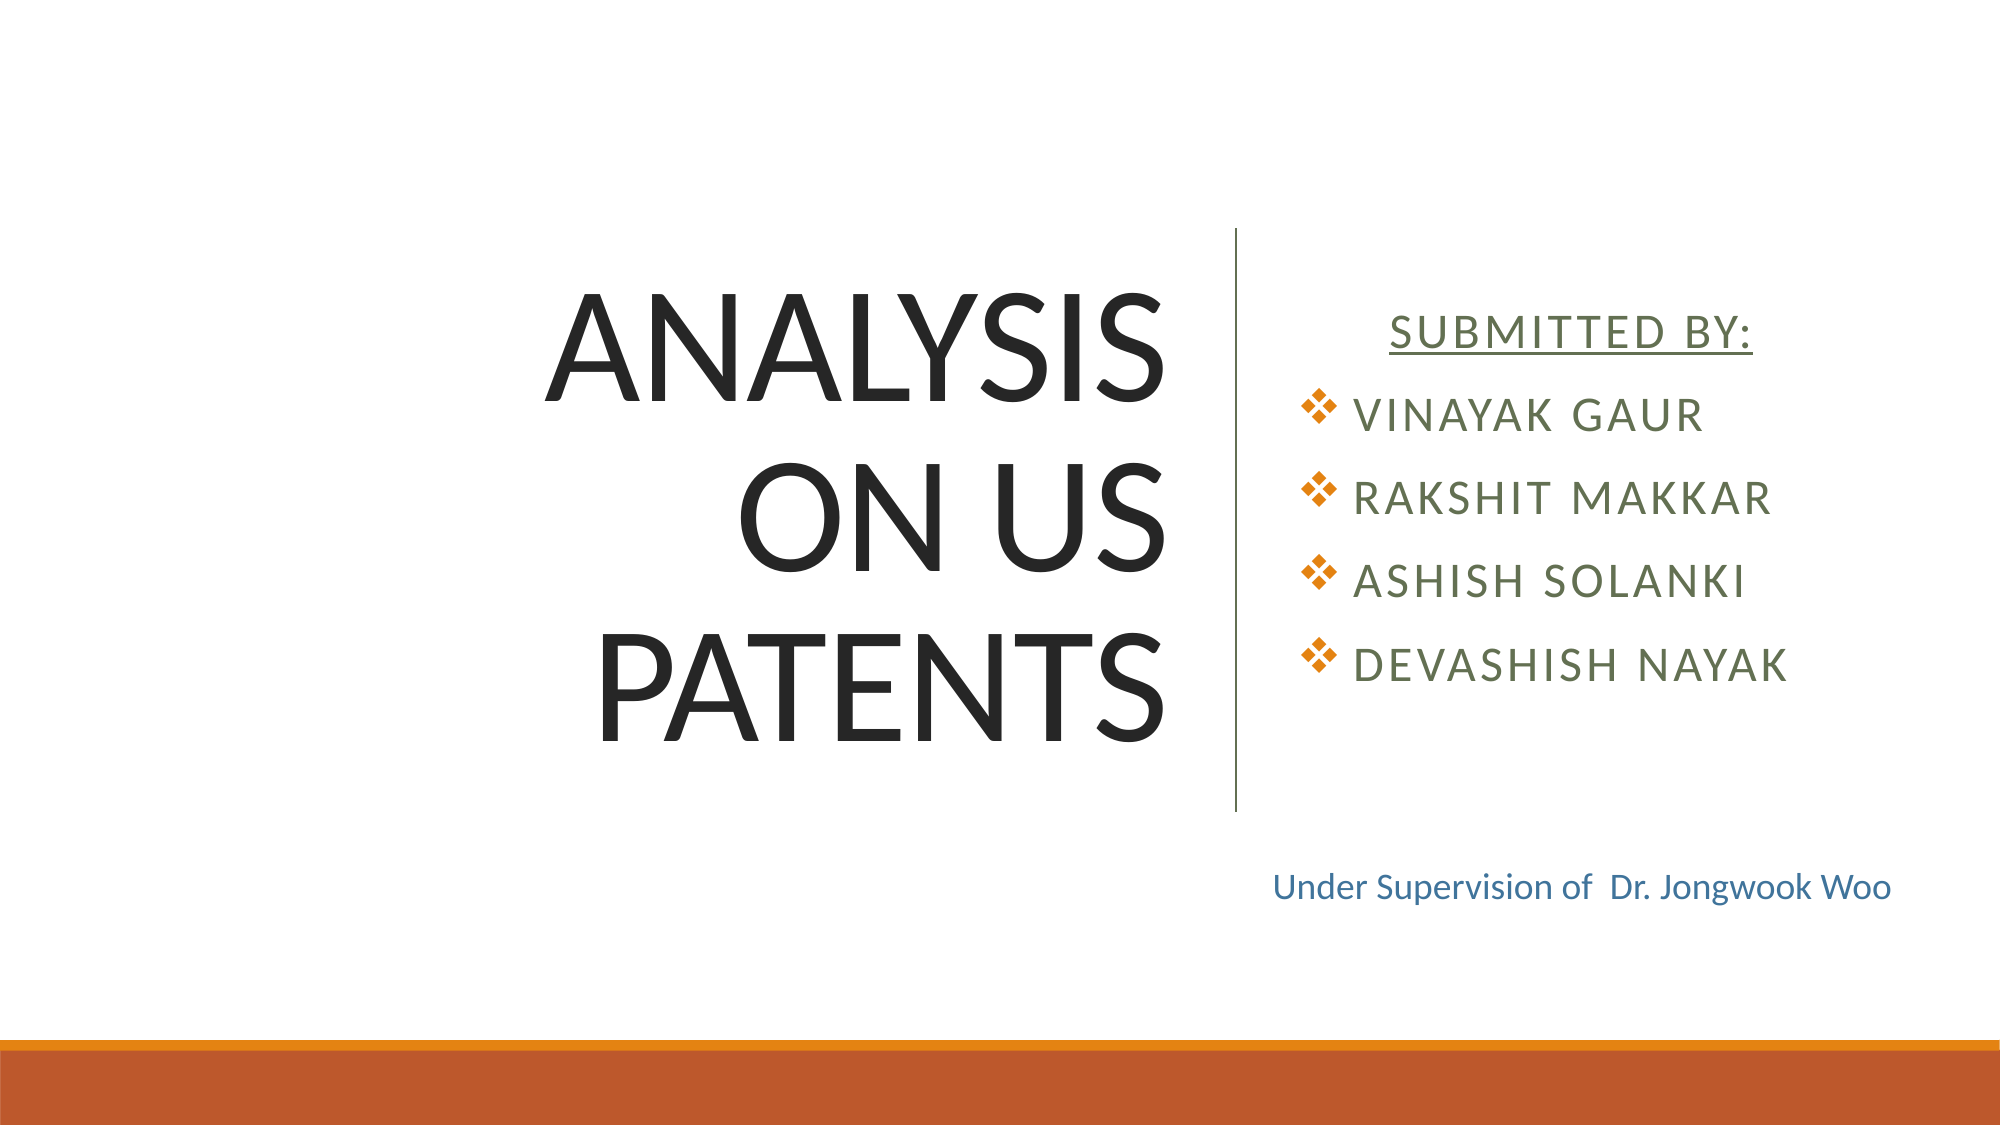

# ANALYSIS ON US PATENTS
      SUBMITTED BY:
VINAYAK GAUR
RAKSHIT MAKKAR
ASHISH SOLANKI
DEVASHISH NAYAK
Under Supervision of  Dr. Jongwook Woo